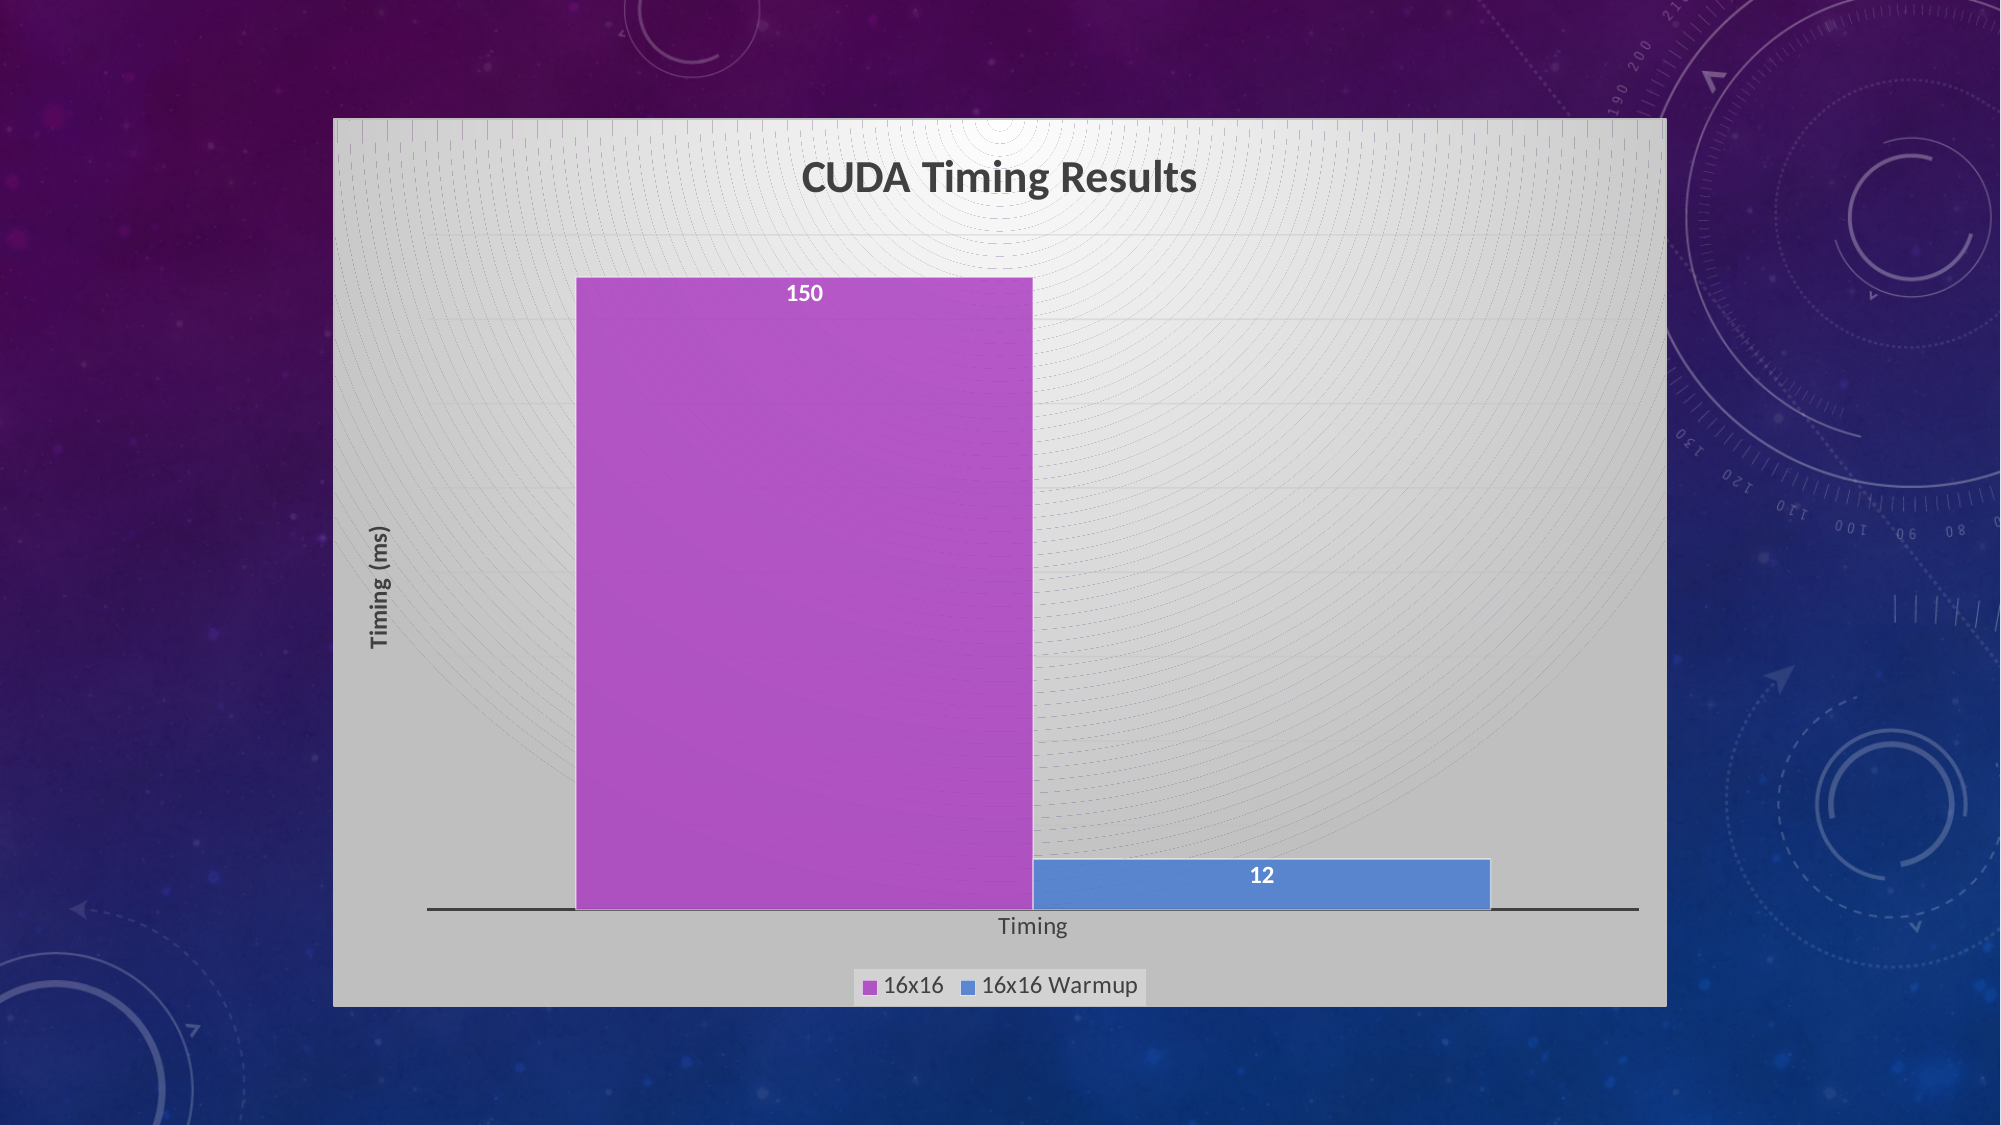

### Chart: CUDA Timing Results

| Category | 16x16 | 16x16 Warmup |
|---|---|---|
| Timing | 150.0 | 12.0 |